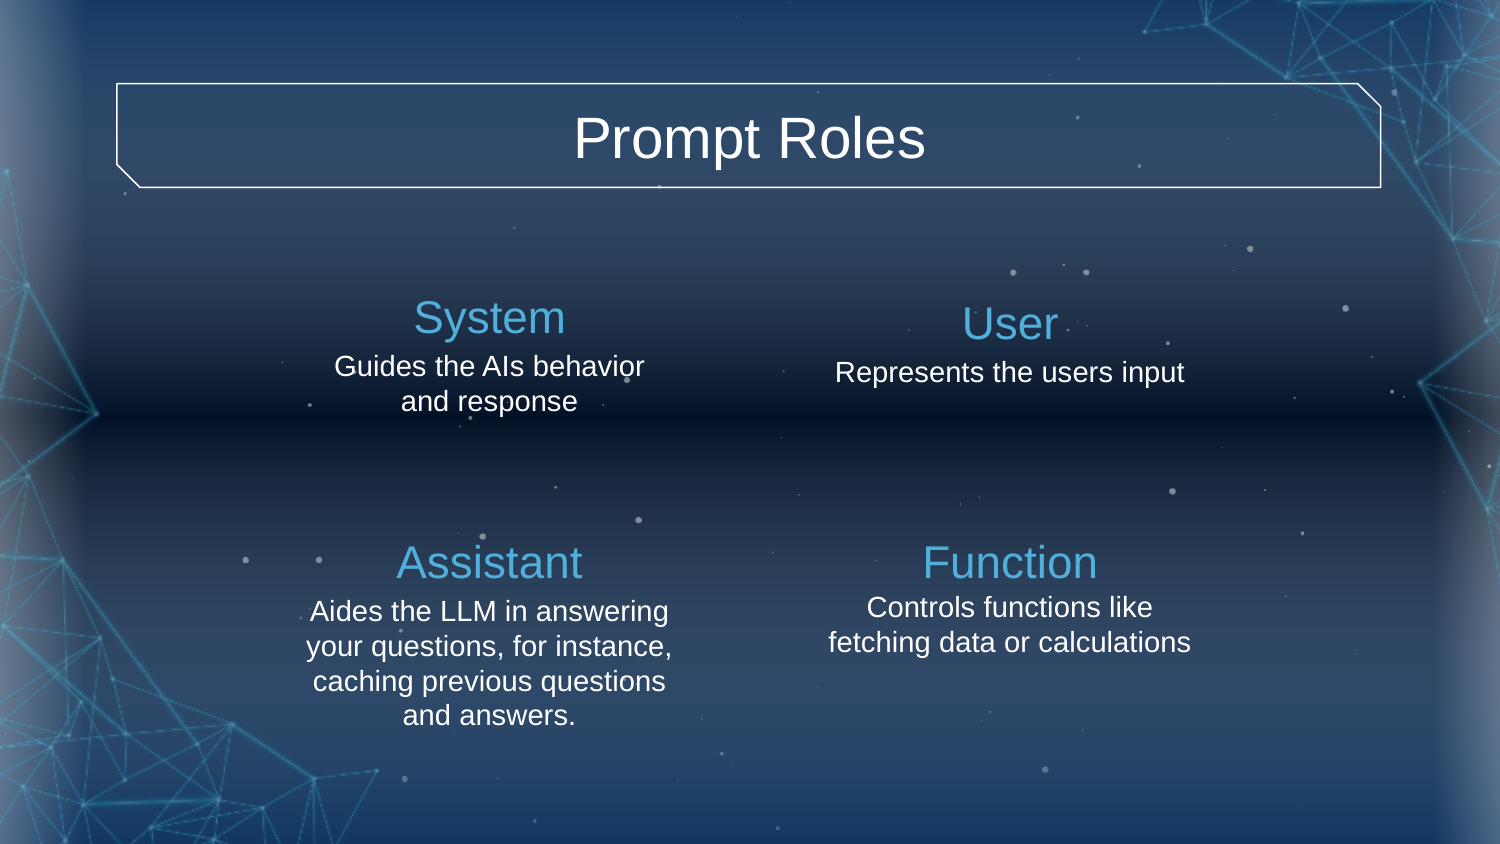

Prompt Roles
# System
User
Guides the AIs behavior and response
Represents the users input
Assistant
Function
Controls functions like fetching data or calculations
Aides the LLM in answering your questions, for instance, caching previous questions and answers.